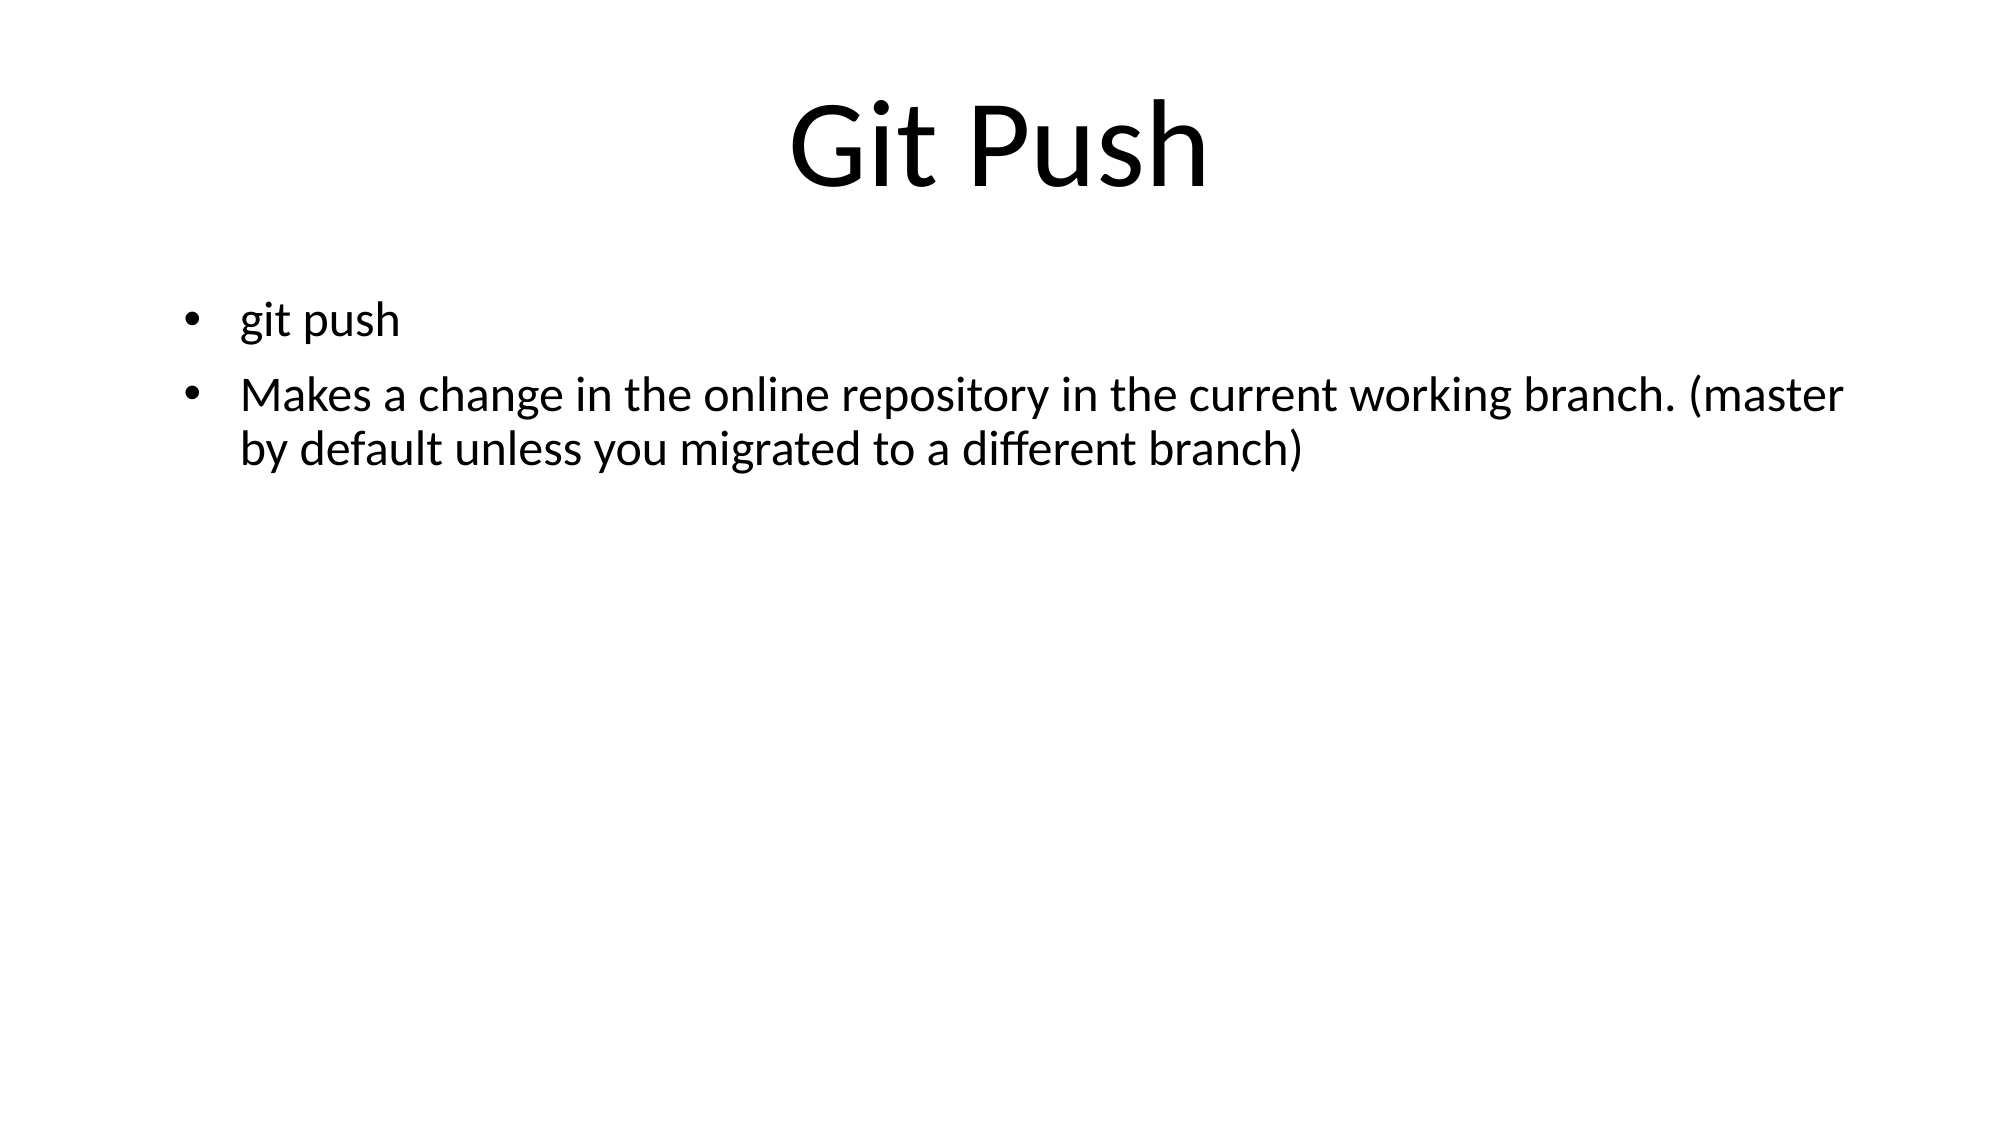

# Git Push
git push
Makes a change in the online repository in the current working branch. (master by default unless you migrated to a different branch)